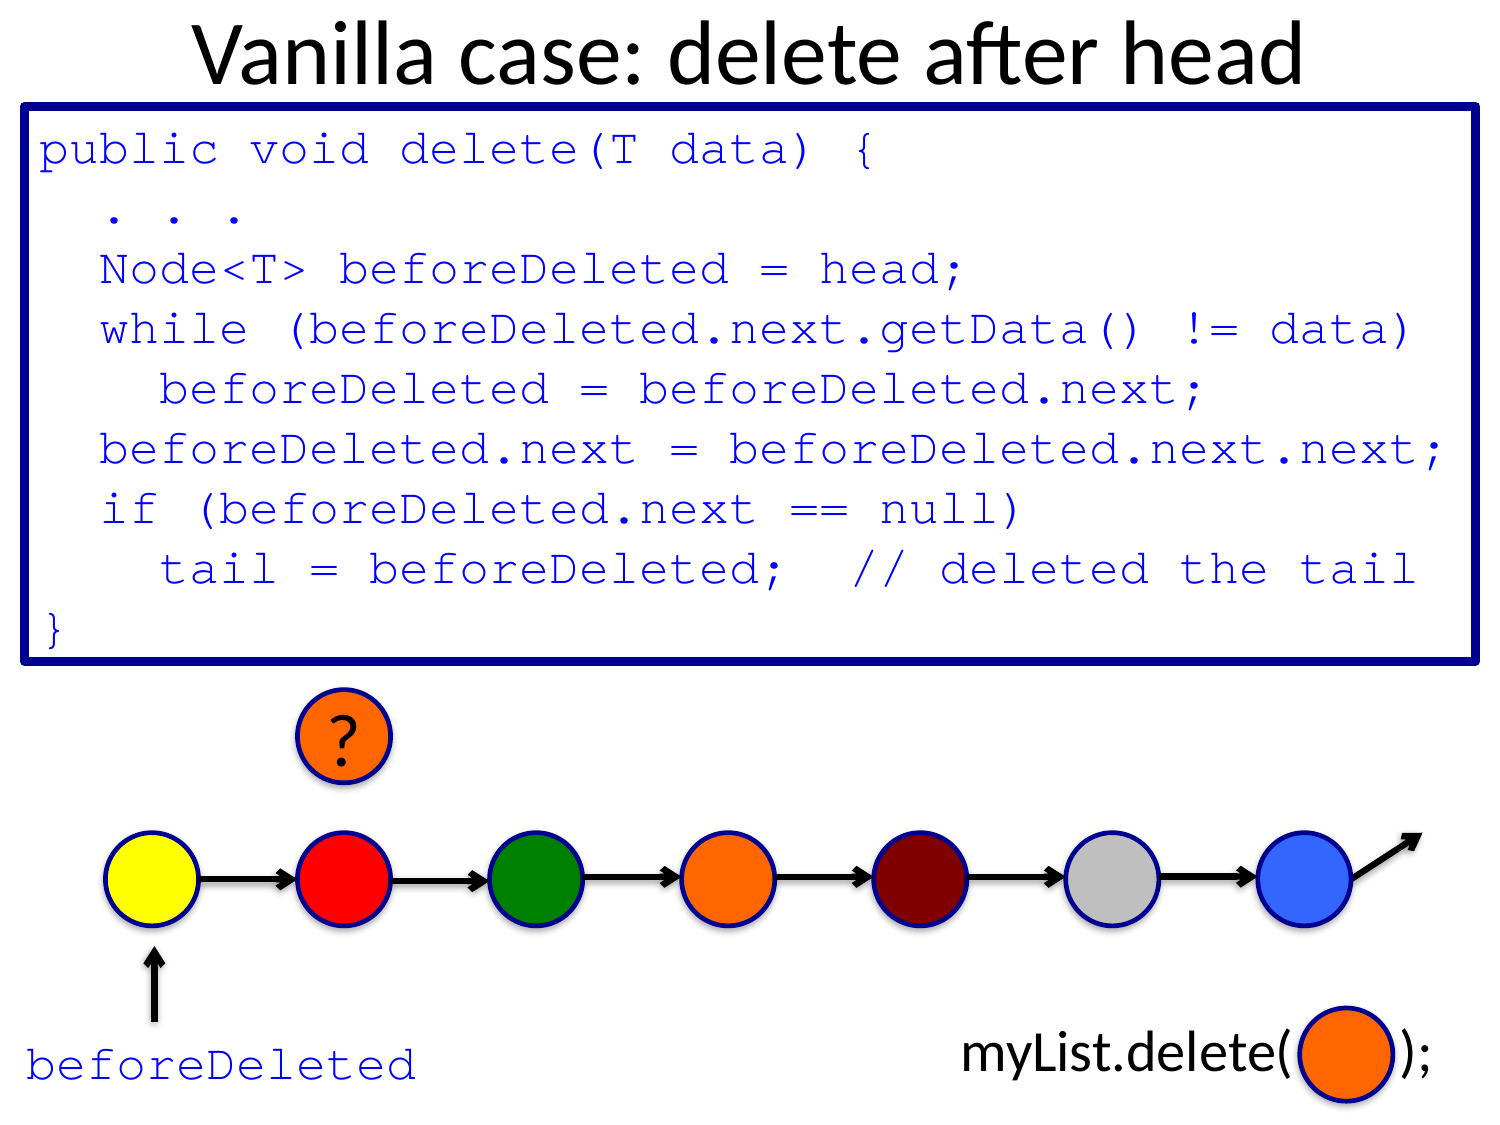

# Vanilla case: delete after head
public void delete(T data) {
  . . .
  Node<T> beforeDeleted = head;
  while (beforeDeleted.next.getData() != data)
    beforeDeleted = beforeDeleted.next;
  beforeDeleted.next = beforeDeleted.next.next;
  if (beforeDeleted.next == null)
    tail = beforeDeleted;  // deleted the tail
}
?

myList.delete(        );

beforeDeleted